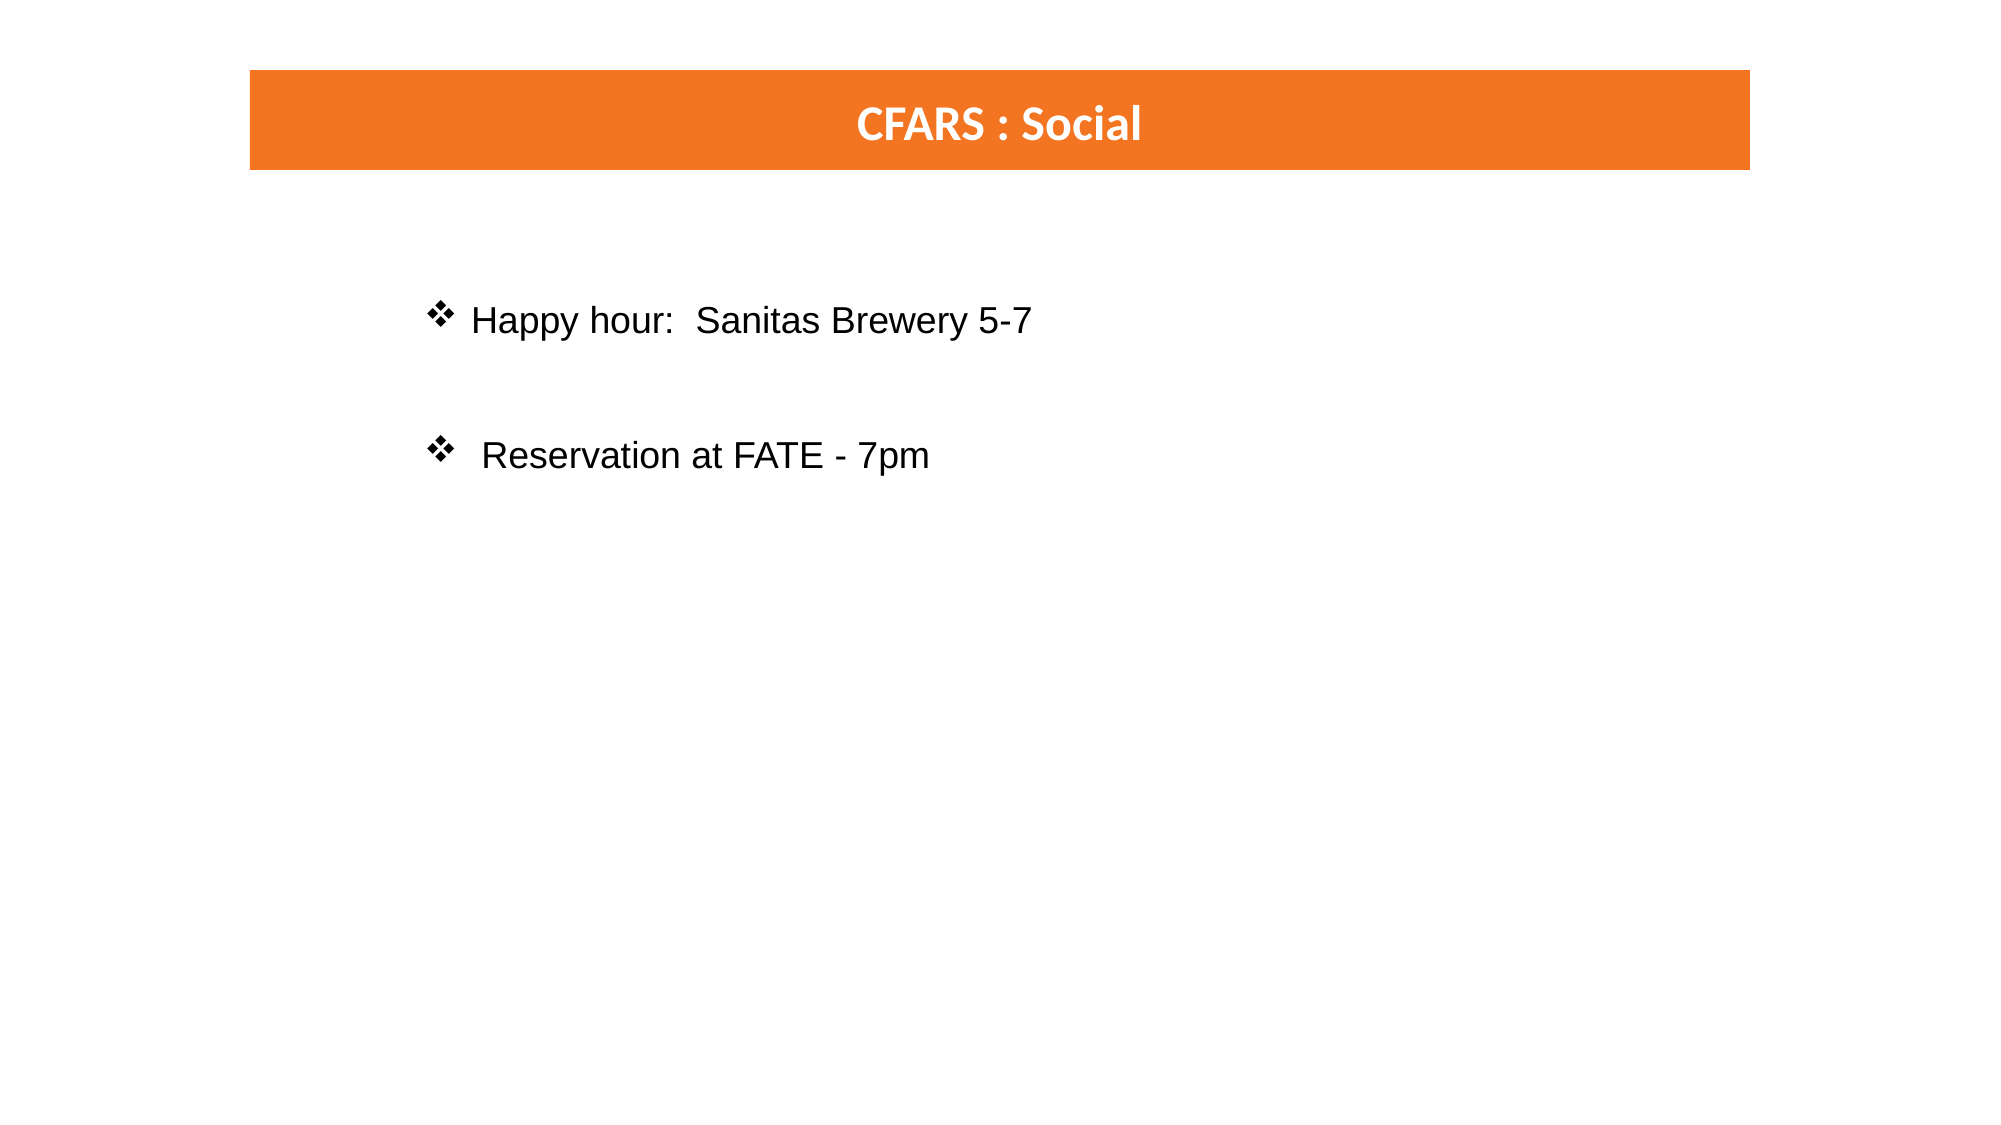

CFARS : Social

Happy hour:  Sanitas Brewery 5-7

 Reservation at FATE - 7pm